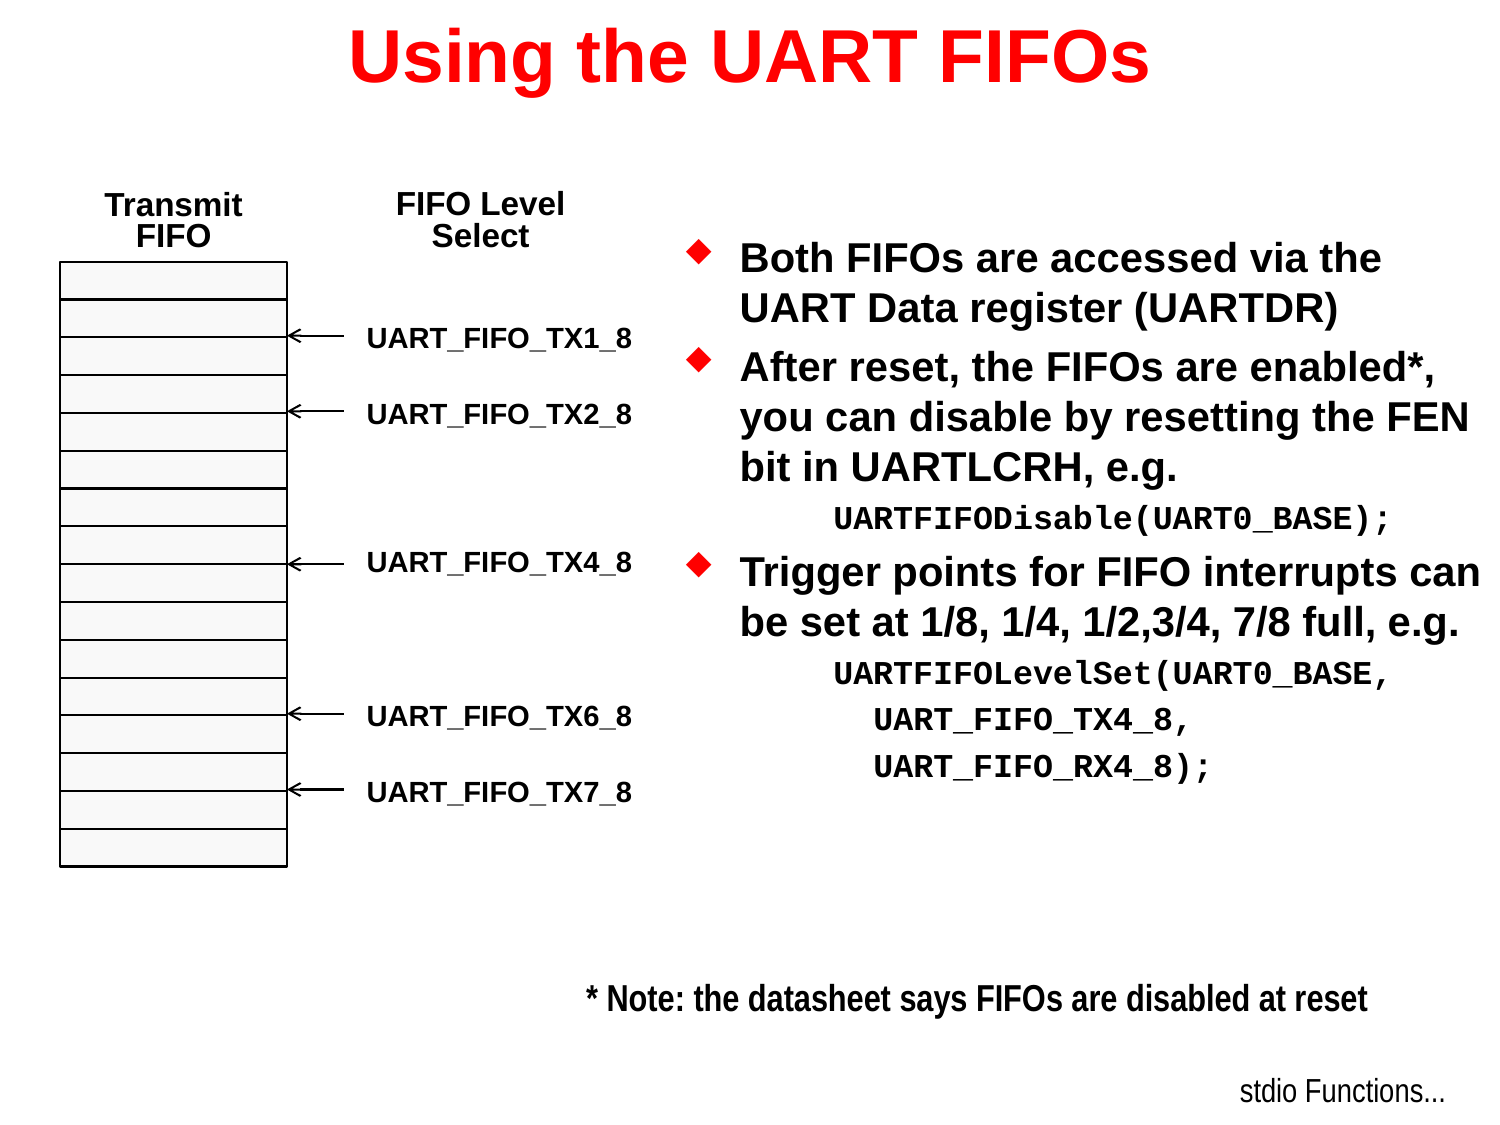

# Using the UART FIFOs
FIFO Level Select
Transmit FIFO
Both FIFOs are accessed via the UART Data register (UARTDR)
After reset, the FIFOs are enabled*, you can disable by resetting the FEN bit in UARTLCRH, e.g.
	UARTFIFODisable(UART0_BASE);
Trigger points for FIFO interrupts can be set at 1/8, 1/4, 1/2,3/4, 7/8 full, e.g.
	UARTFIFOLevelSet(UART0_BASE,
	  UART_FIFO_TX4_8,
	  UART_FIFO_RX4_8);

UART_FIFO_TX1_8
UART_FIFO_TX2_8
UART_FIFO_TX4_8
UART_FIFO_TX6_8
UART_FIFO_TX7_8
* Note: the datasheet says FIFOs are disabled at reset
stdio Functions...